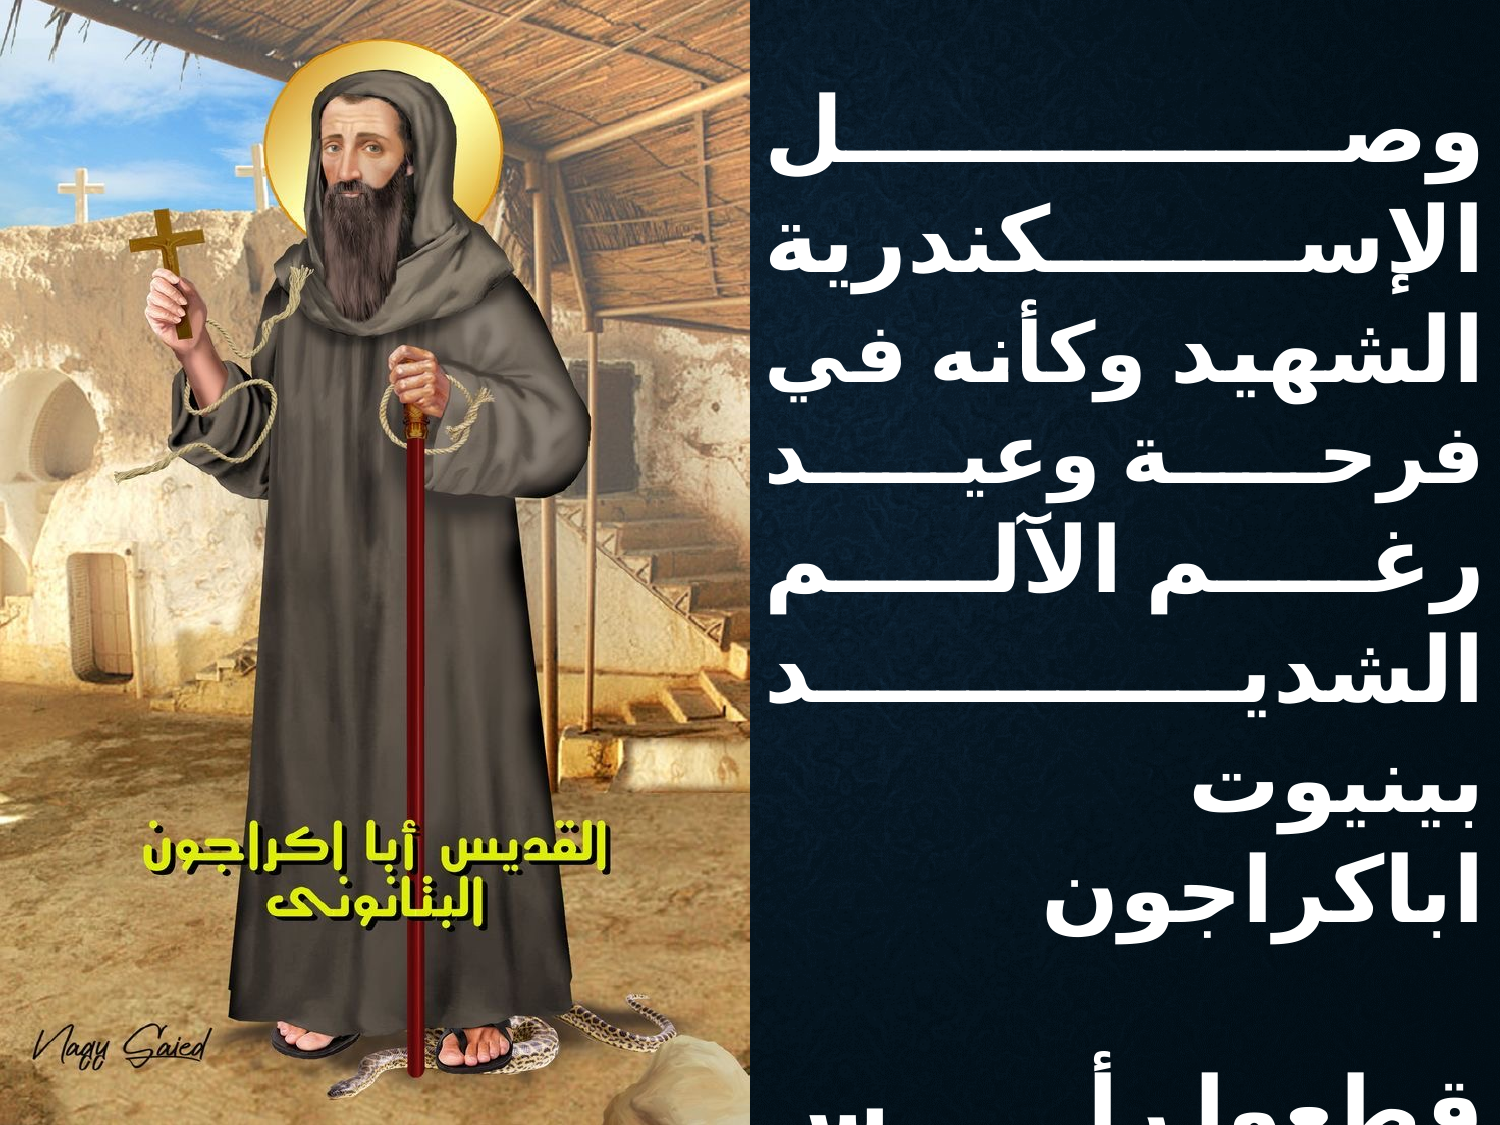

وصل الإسكندرية الشهيد وكأنه في فرحة وعيد
رغم الآلم الشديد
بينيوت اباكراجون
قطعوا رأس الطاهر
كان المسيح ناظر
ونال إكليل فاخر
بينيوت اباكراجون